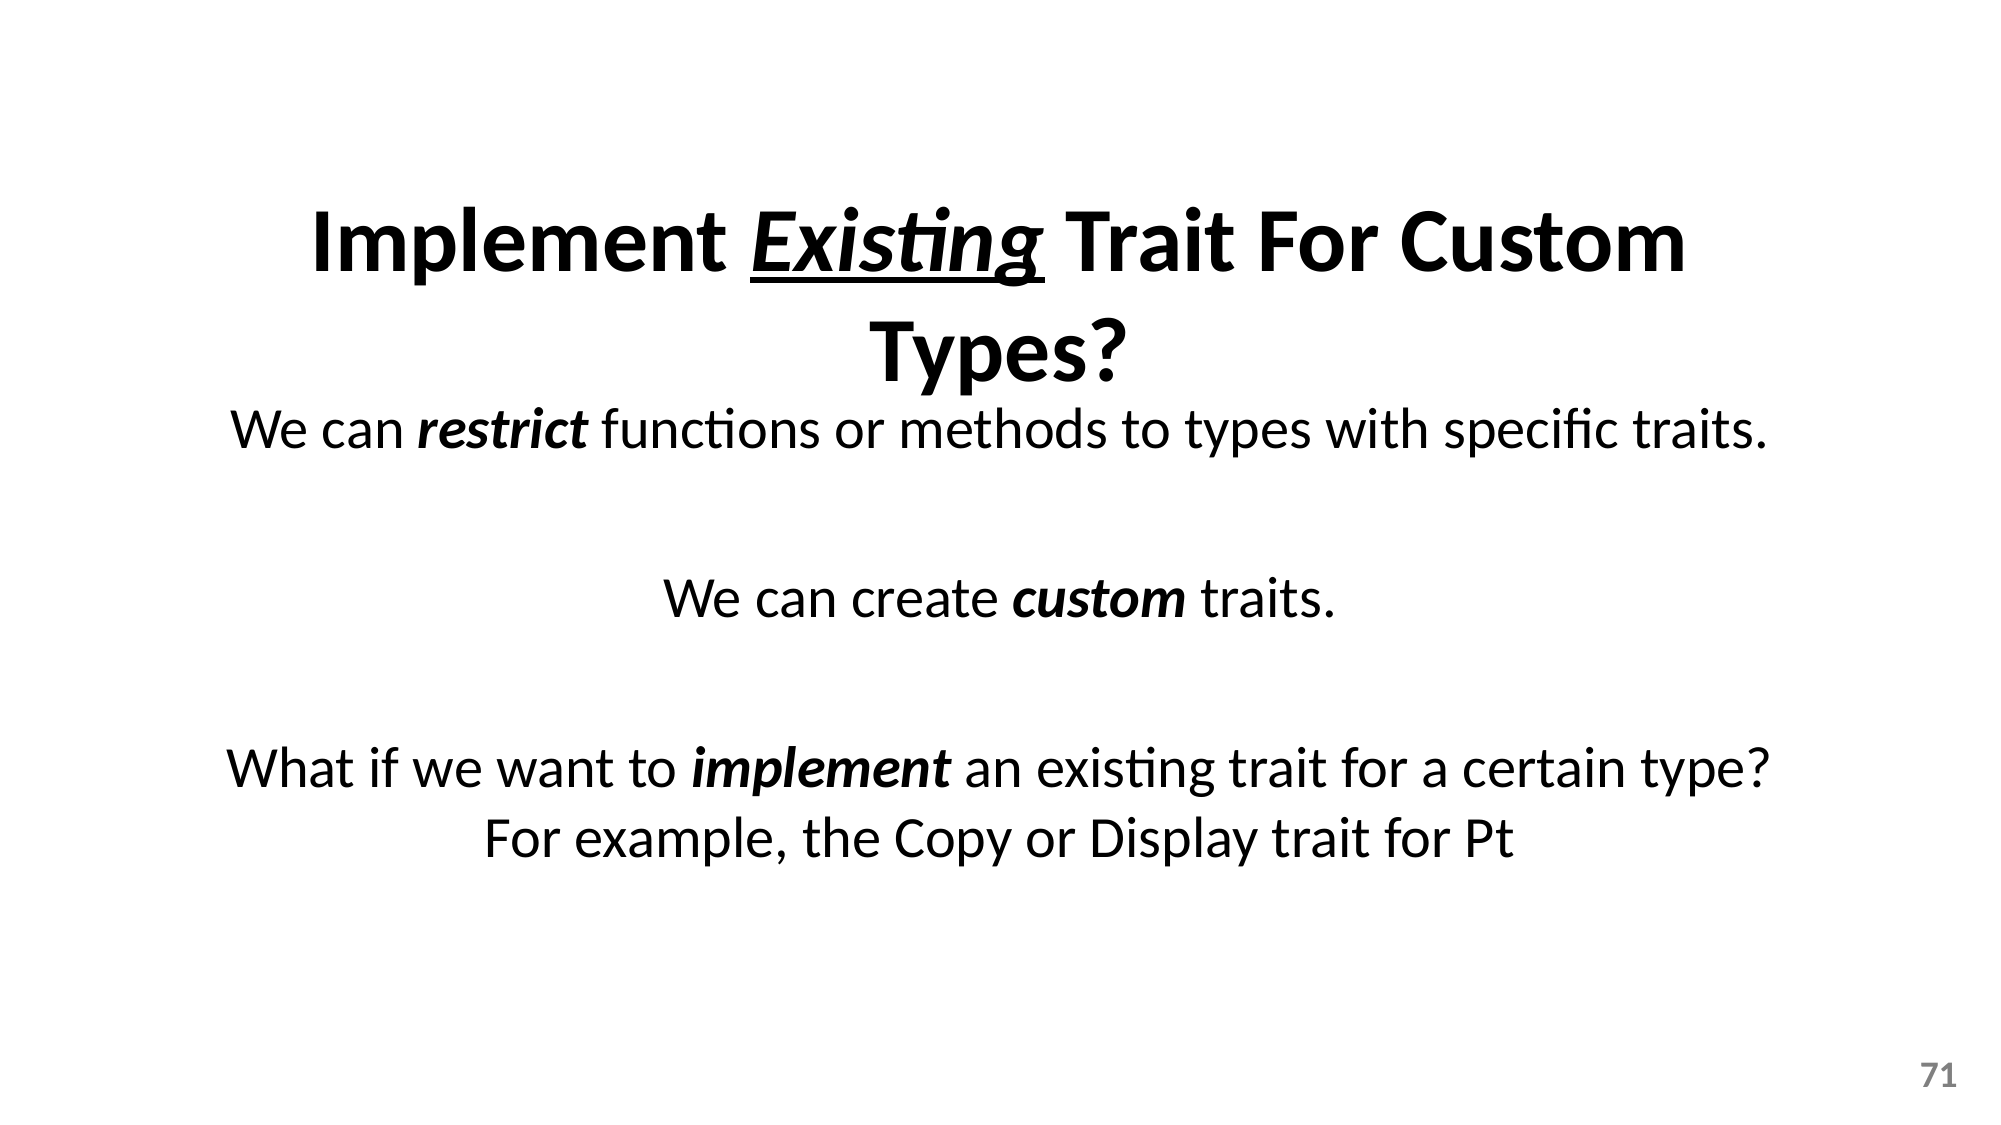

Implement Existing Trait For Custom Types?
We can restrict functions or methods to types with specific traits.
We can create custom traits.
What if we want to implement an existing trait for a certain type? For example, the Copy or Display trait for Pt
71